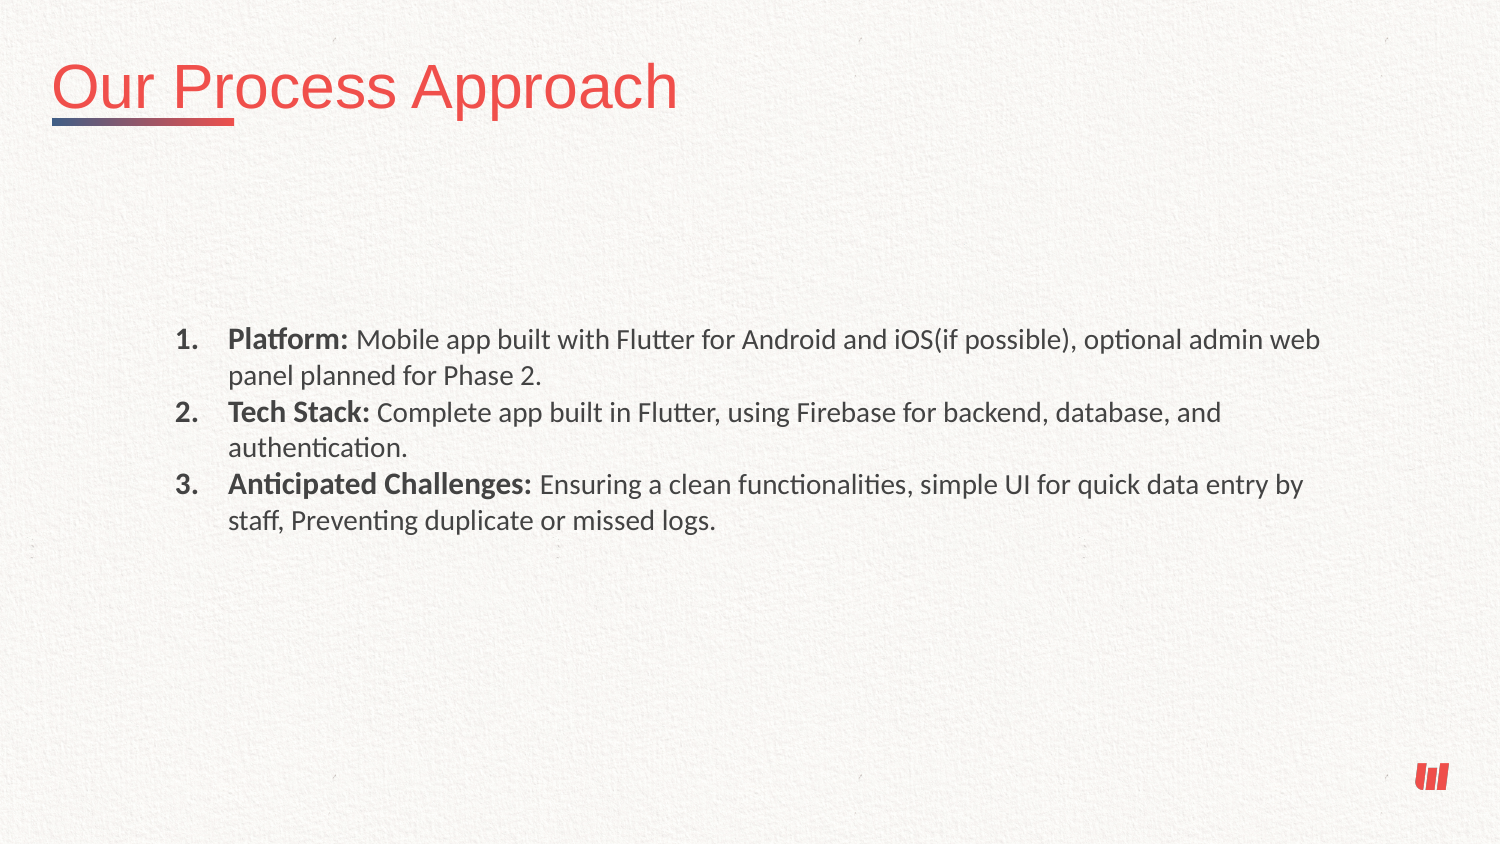

Our Process Approach

Platform: Mobile app built with Flutter for Android and iOS(if possible), optional admin web panel planned for Phase 2.
Tech Stack: Complete app built in Flutter, using Firebase for backend, database, and authentication.
Anticipated Challenges: Ensuring a clean functionalities, simple UI for quick data entry by staff, Preventing duplicate or missed logs.